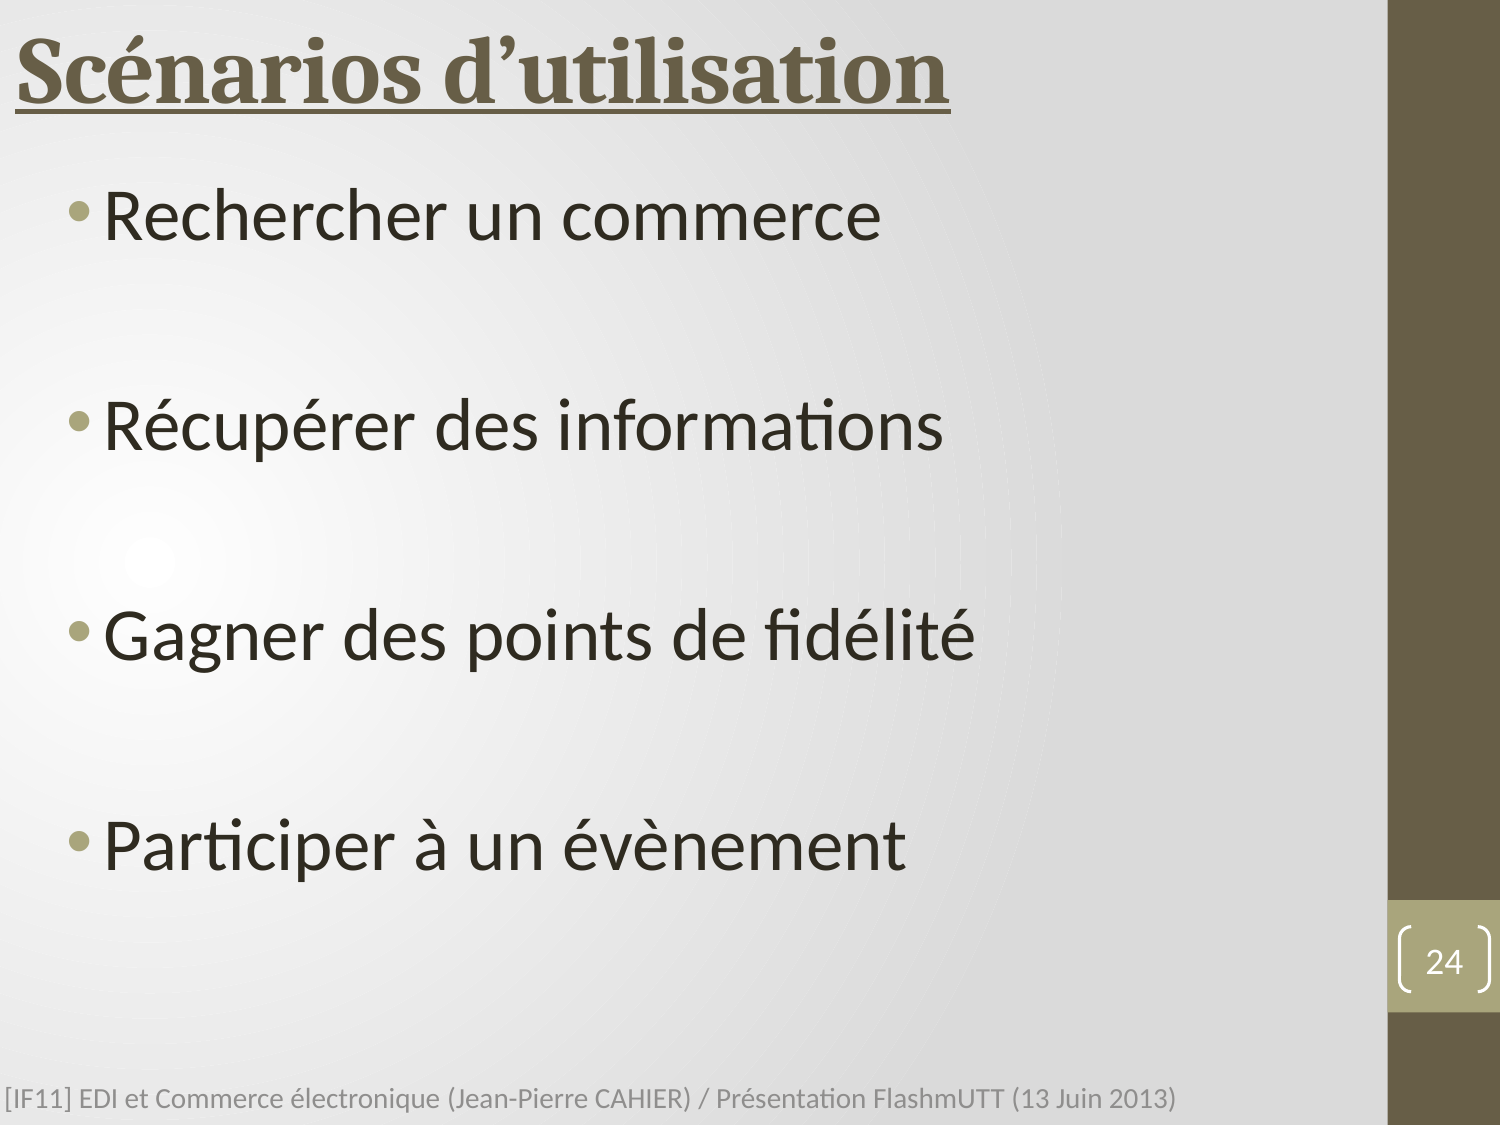

# Scénarios d’utilisation
Rechercher un commerce

Récupérer des informations

Gagner des points de fidélité

Participer à un évènement
24
[IF11] EDI et Commerce électronique (Jean-Pierre CAHIER) / Présentation FlashmUTT (13 Juin 2013)